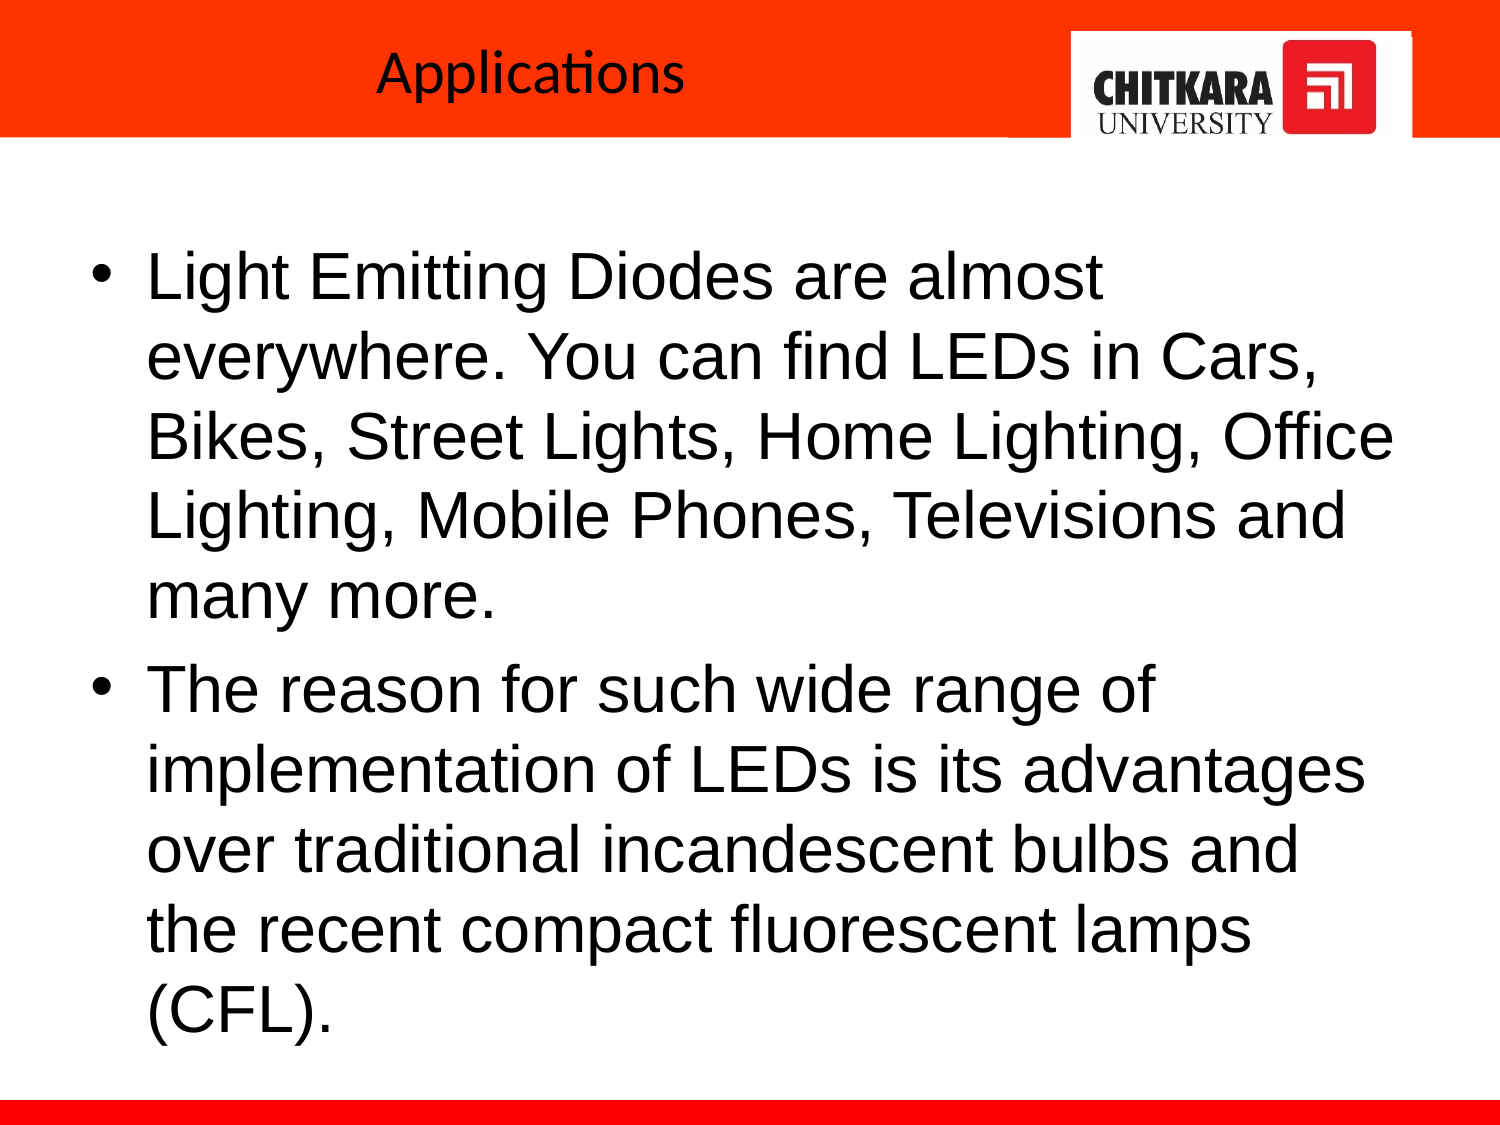

# Applications
Light Emitting Diodes are almost everywhere. You can find LEDs in Cars, Bikes, Street Lights, Home Lighting, Office Lighting, Mobile Phones, Televisions and many more.
The reason for such wide range of implementation of LEDs is its advantages over traditional incandescent bulbs and the recent compact fluorescent lamps (CFL).